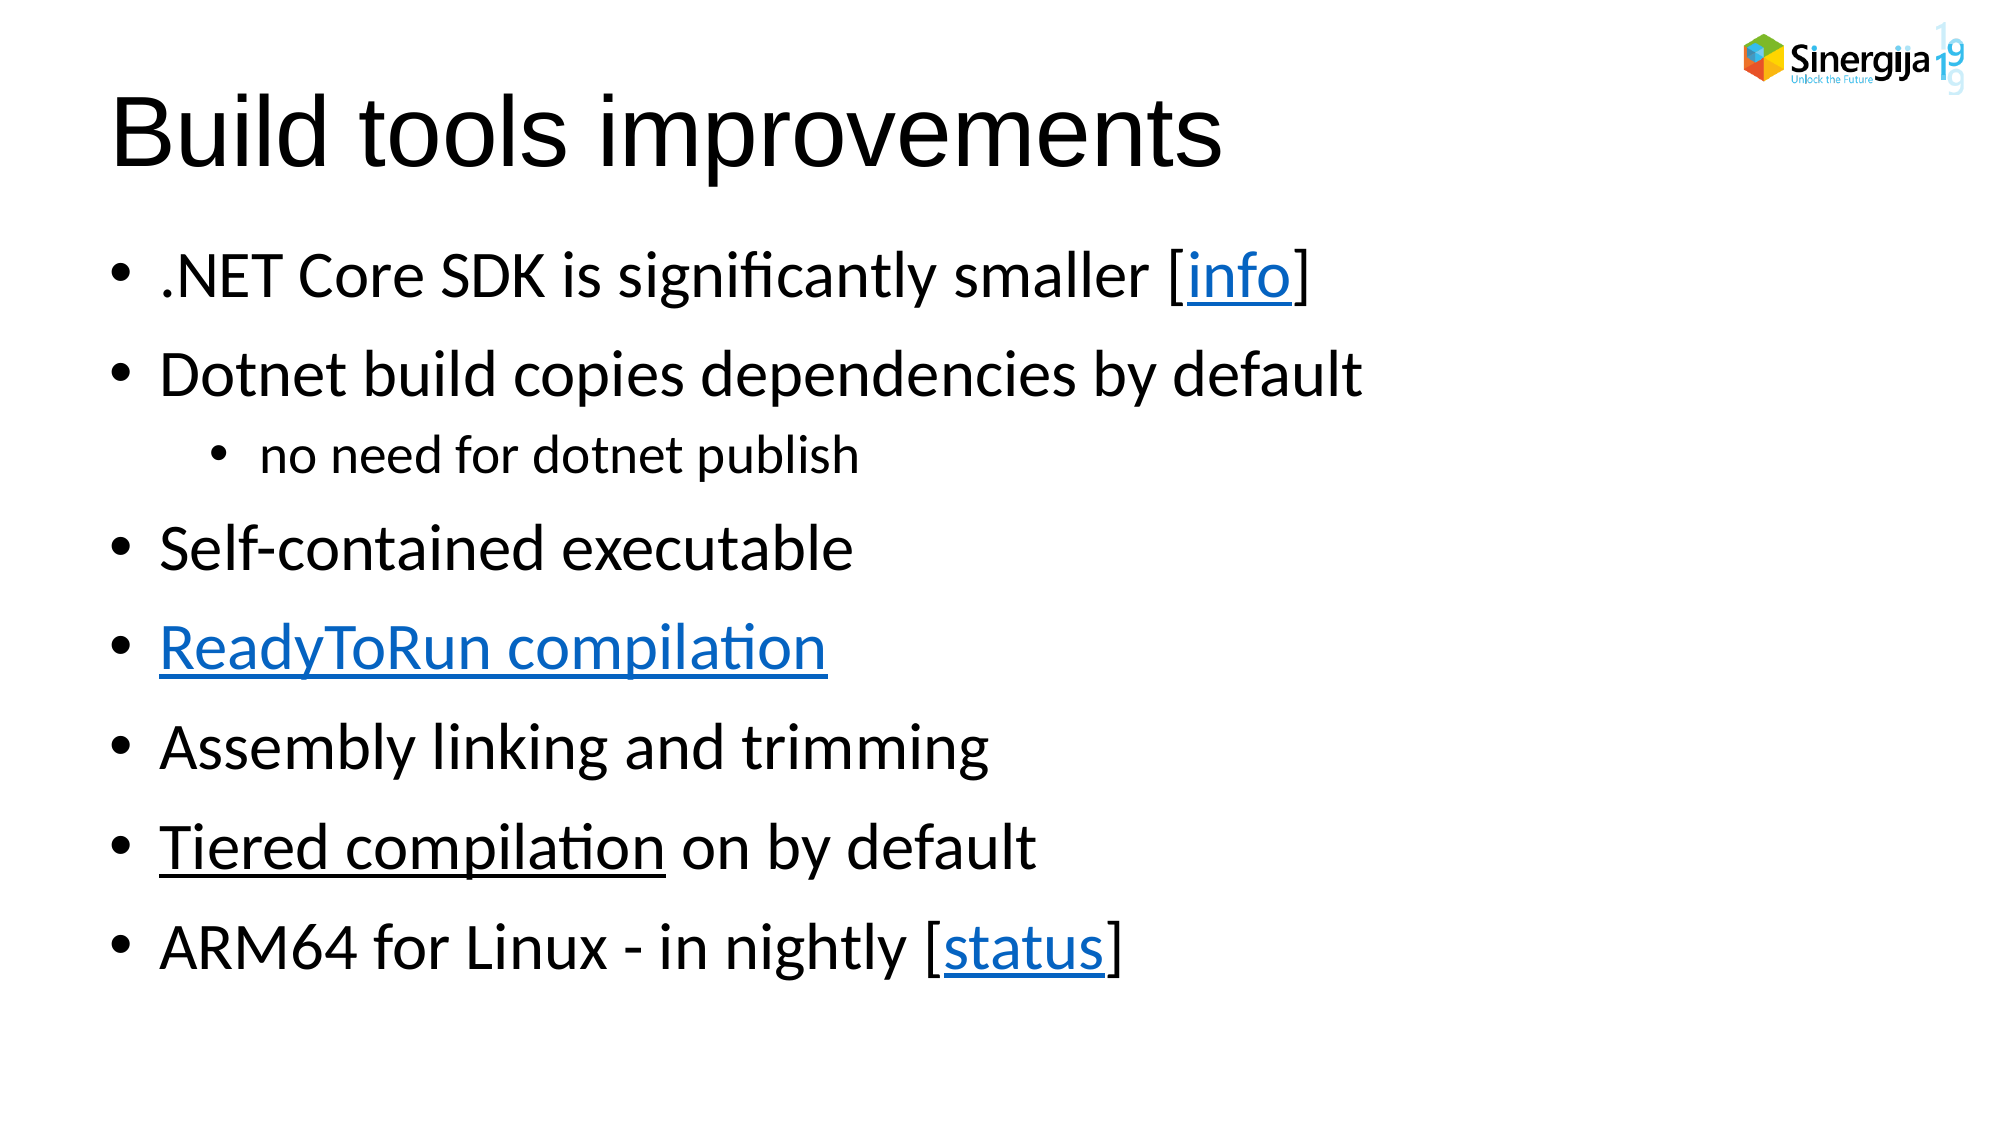

# Build tools improvements
.NET Core SDK is significantly smaller [info]
Dotnet build copies dependencies by default
no need for dotnet publish
Self-contained executable
ReadyToRun compilation
Assembly linking and trimming
Tiered compilation on by default
ARM64 for Linux - in nightly [status]